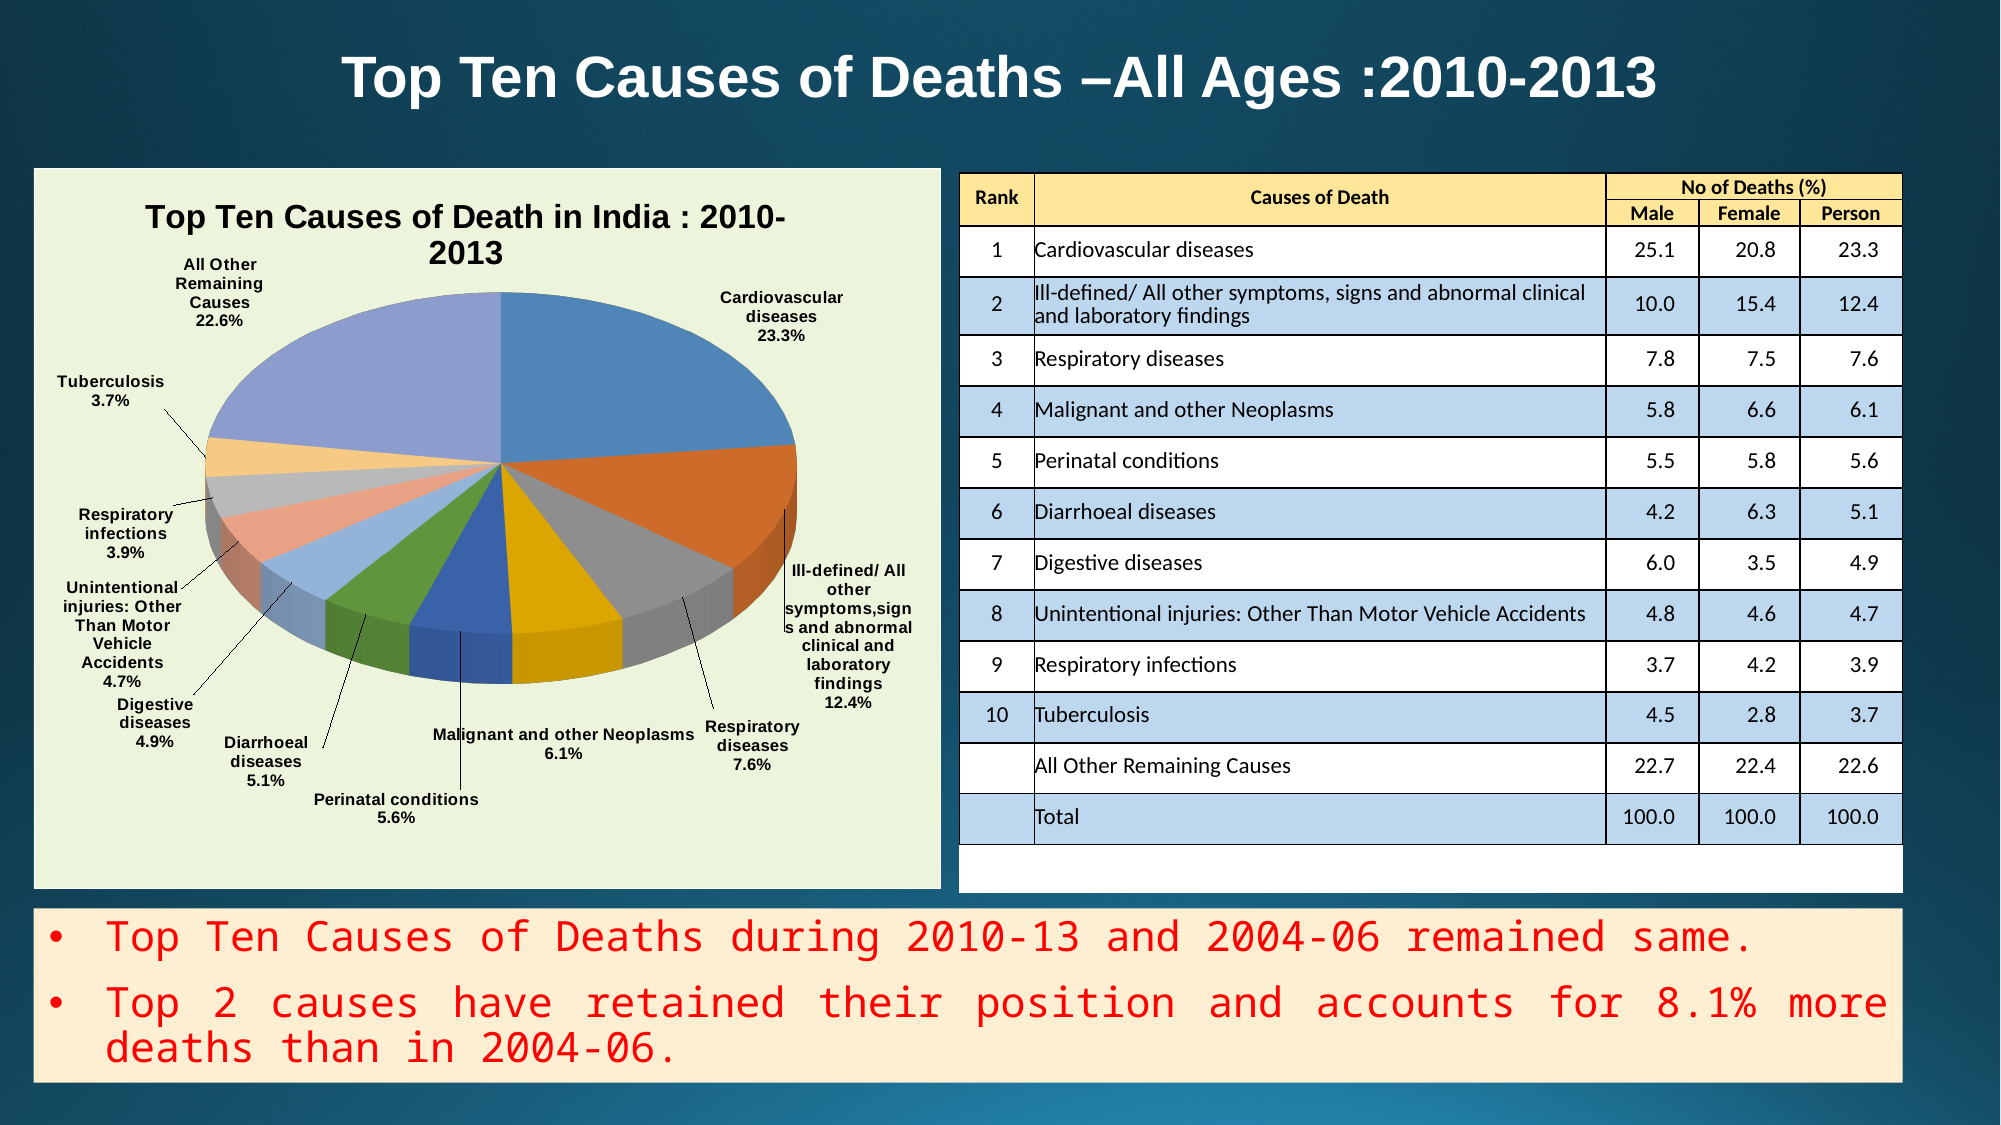

# Top Ten Causes of Deaths –All Ages :2010-2013

[unsupported chart]

| Rank | Causes of Death | No of Deaths (%) |  |  |
| --- | --- | --- | --- | --- |
|  |  | Male | Female | Person |
| 1 | Cardiovascular diseases | 25.1 | 20.8 | 23.3 |
| 2 | Ill-defined/ All other symptoms, signs and abnormal clinical and laboratory findings | 10.0 | 15.4 | 12.4 |
| 3 | Respiratory diseases | 7.8 | 7.5 | 7.6 |
| 4 | Malignant and other Neoplasms | 5.8 | 6.6 | 6.1 |
| 5 | Perinatal conditions | 5.5 | 5.8 | 5.6 |
| 6 | Diarrhoeal diseases | 4.2 | 6.3 | 5.1 |
| 7 | Digestive diseases | 6.0 | 3.5 | 4.9 |
| 8 | Unintentional injuries: Other Than Motor Vehicle Accidents | 4.8 | 4.6 | 4.7 |
| 9 | Respiratory infections | 3.7 | 4.2 | 3.9 |
| 10 | Tuberculosis | 4.5 | 2.8 | 3.7 |
|  | All Other Remaining Causes | 22.7 | 22.4 | 22.6 |
|  | Total | 100.0 | 100.0 | 100.0 |
|  |  |  |  |  |
Top Ten Causes of Deaths during 2010-13 and 2004-06 remained same.
Top 2 causes have retained their position and accounts for 8.1% more deaths than in 2004-06.